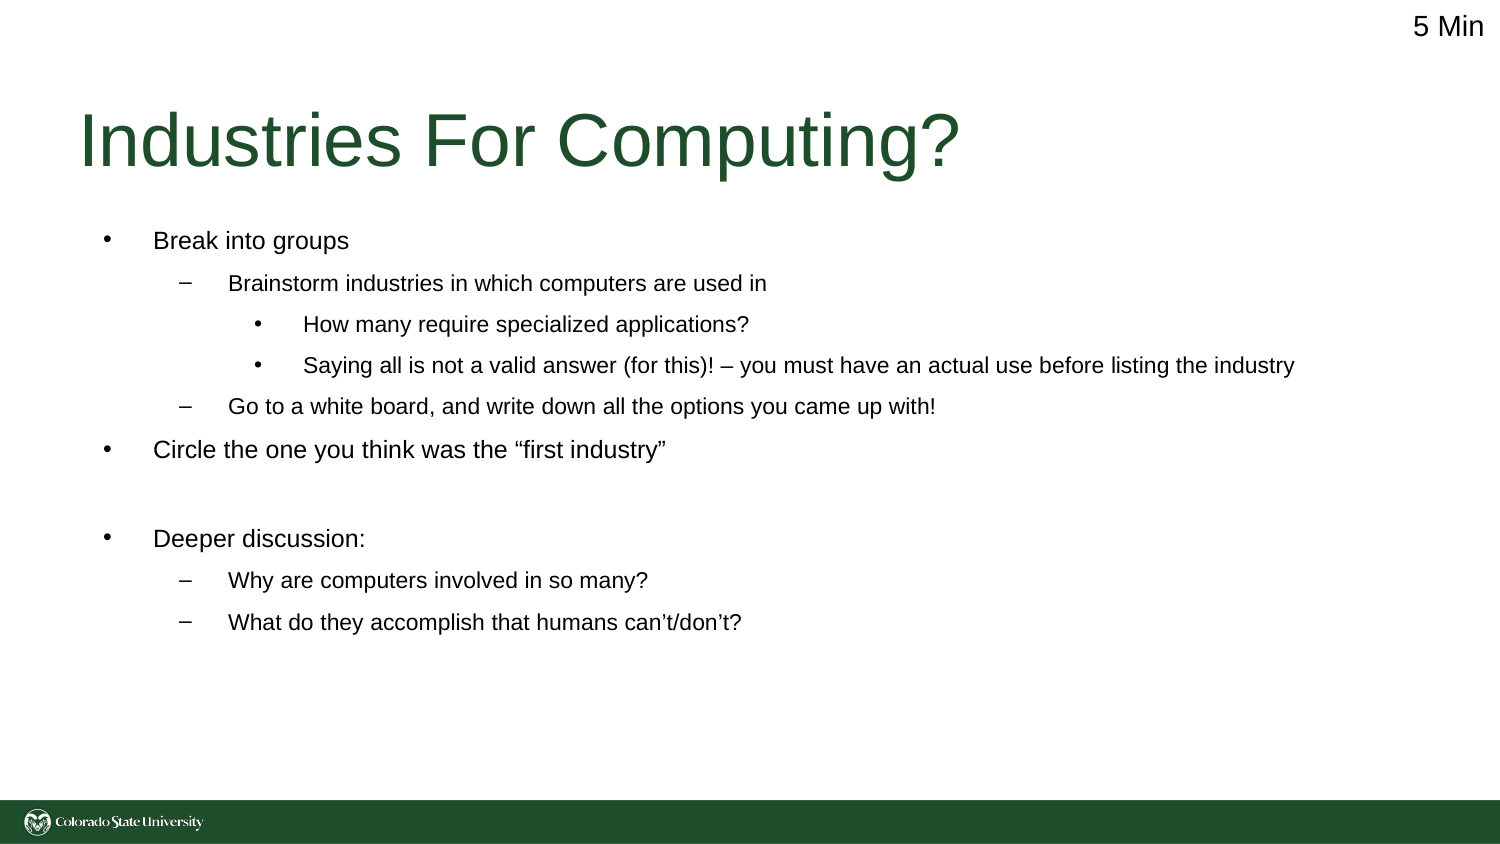

5 Min
# Industries For Computing?
Break into groups
Brainstorm industries in which computers are used in
How many require specialized applications?
Saying all is not a valid answer (for this)! – you must have an actual use before listing the industry
Go to a white board, and write down all the options you came up with!
Circle the one you think was the “first industry”

Deeper discussion:
Why are computers involved in so many?
What do they accomplish that humans can’t/don’t?